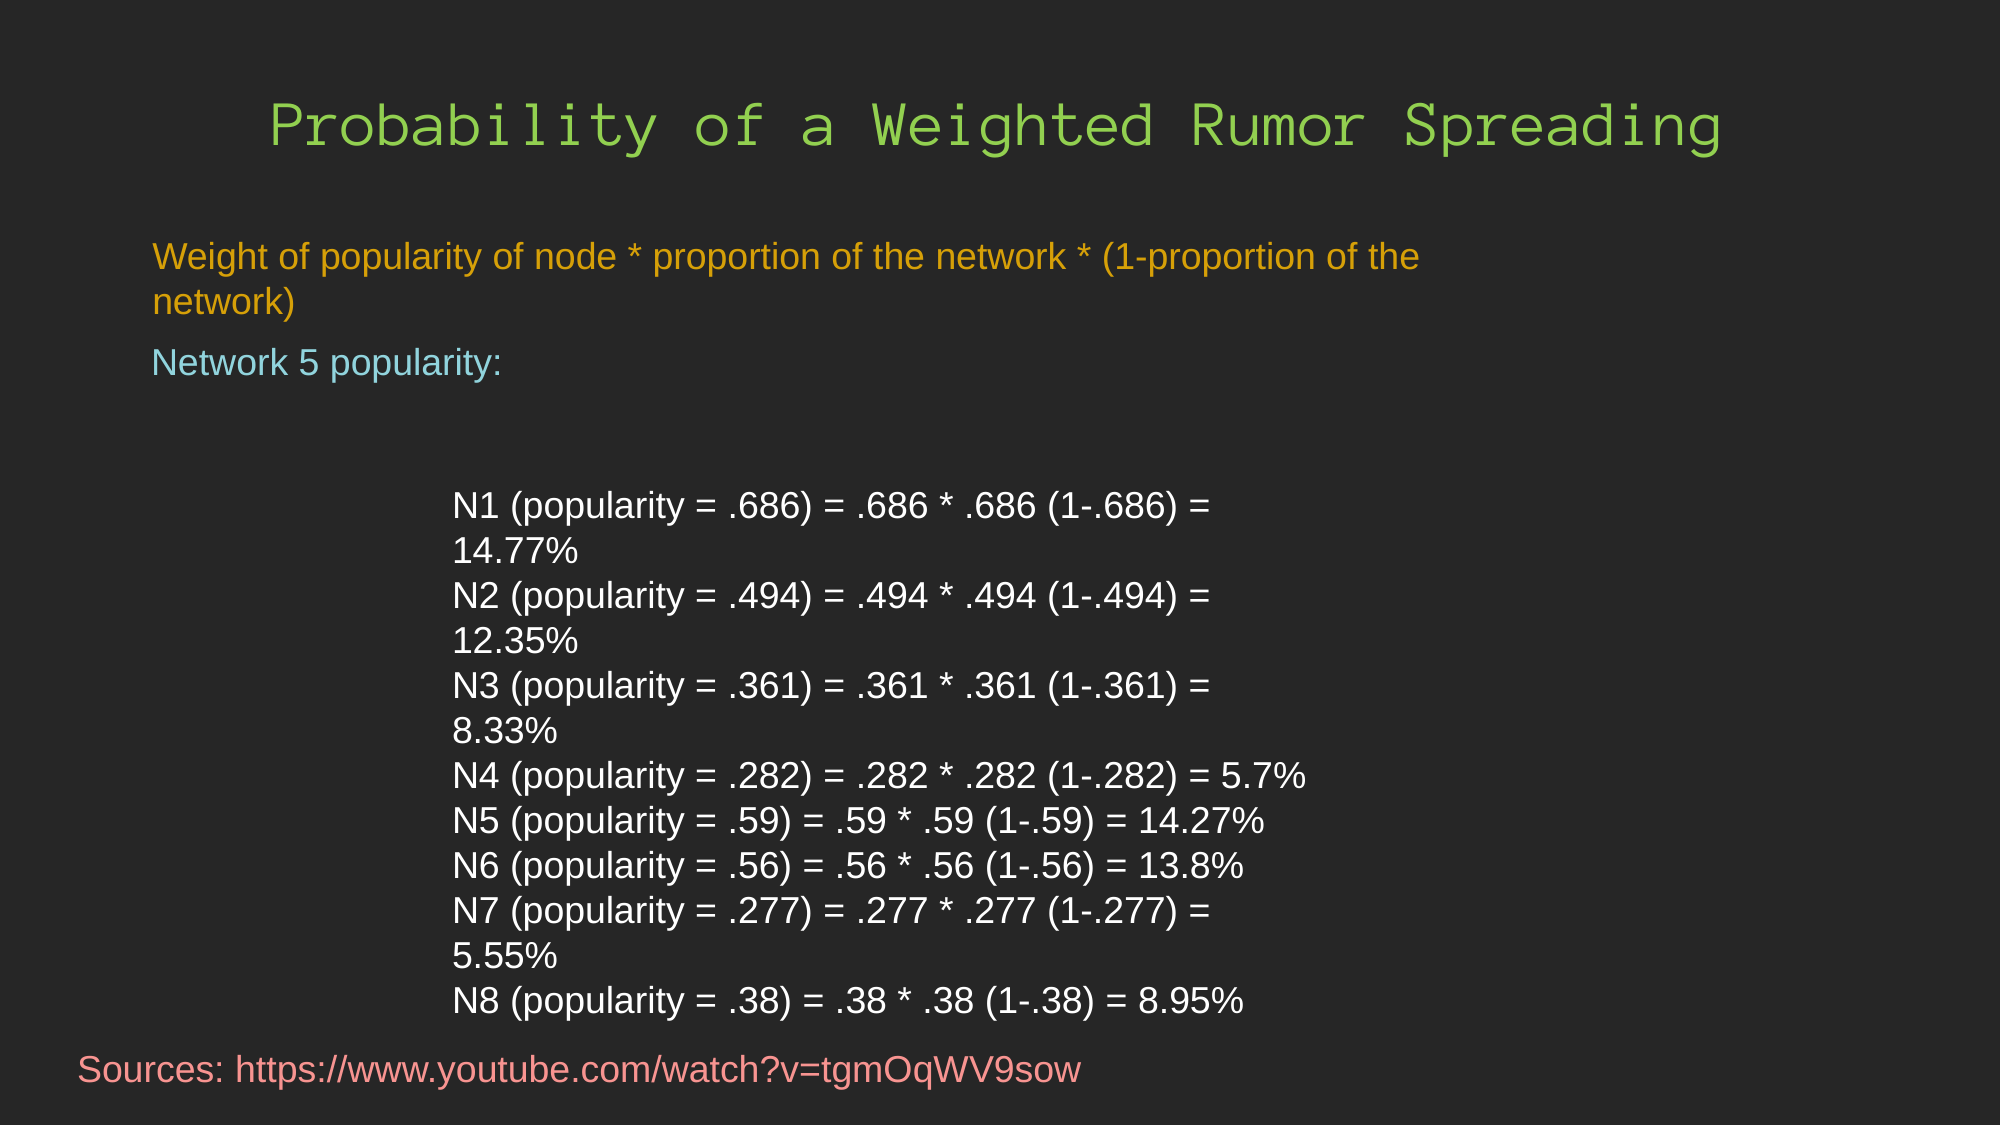

Probability of a Weighted Rumor Spreading
Weight of popularity of node * proportion of the network * (1-proportion of the network)
Network 5 popularity:
N1 (popularity = .686) = .686 * .686 (1-.686) = 14.77%
N2 (popularity = .494) = .494 * .494 (1-.494) = 12.35%
N3 (popularity = .361) = .361 * .361 (1-.361) = 8.33%
N4 (popularity = .282) = .282 * .282 (1-.282) = 5.7%
N5 (popularity = .59) = .59 * .59 (1-.59) = 14.27%
N6 (popularity = .56) = .56 * .56 (1-.56) = 13.8%
N7 (popularity = .277) = .277 * .277 (1-.277) = 5.55%
N8 (popularity = .38) = .38 * .38 (1-.38) = 8.95%

Sources: https://www.youtube.com/watch?v=tgmOqWV9sow